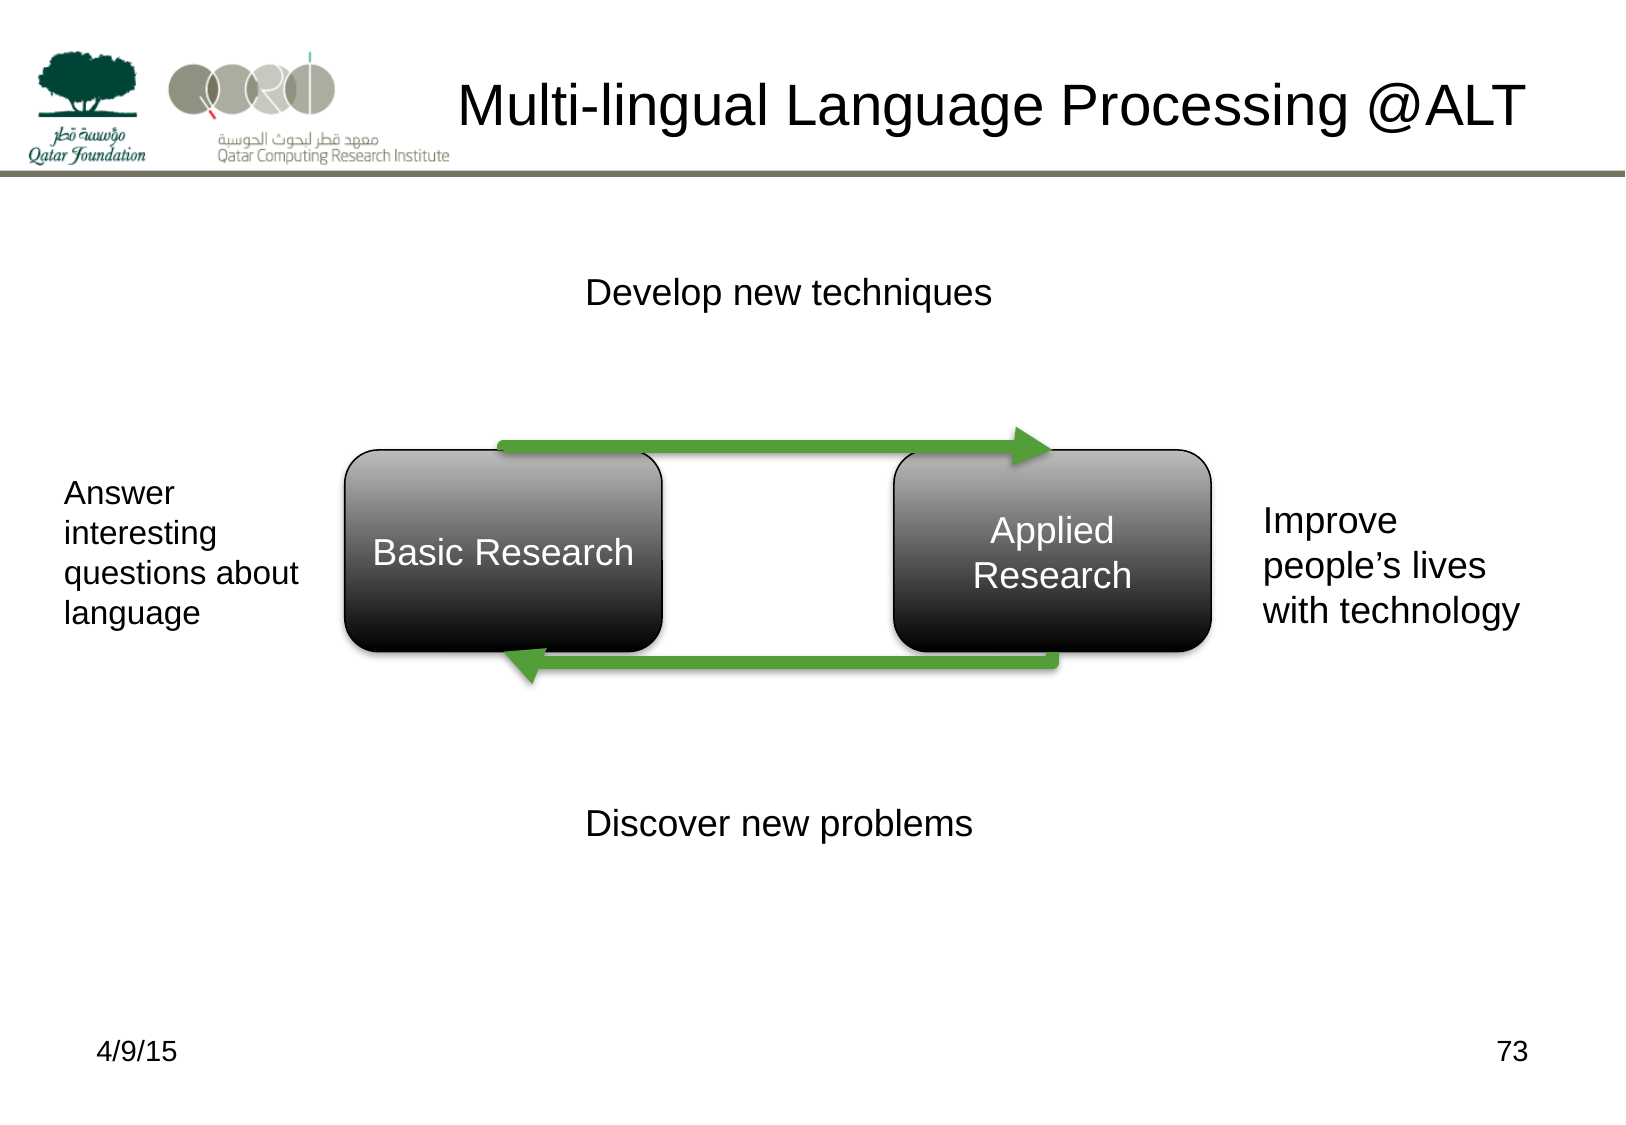

# Multi-lingual Language Processing @ALT
Develop new techniques
Basic Research
Applied Research
Answer interesting questions about language
Improve people’s lives with technology
Discover new problems
4/9/15
73